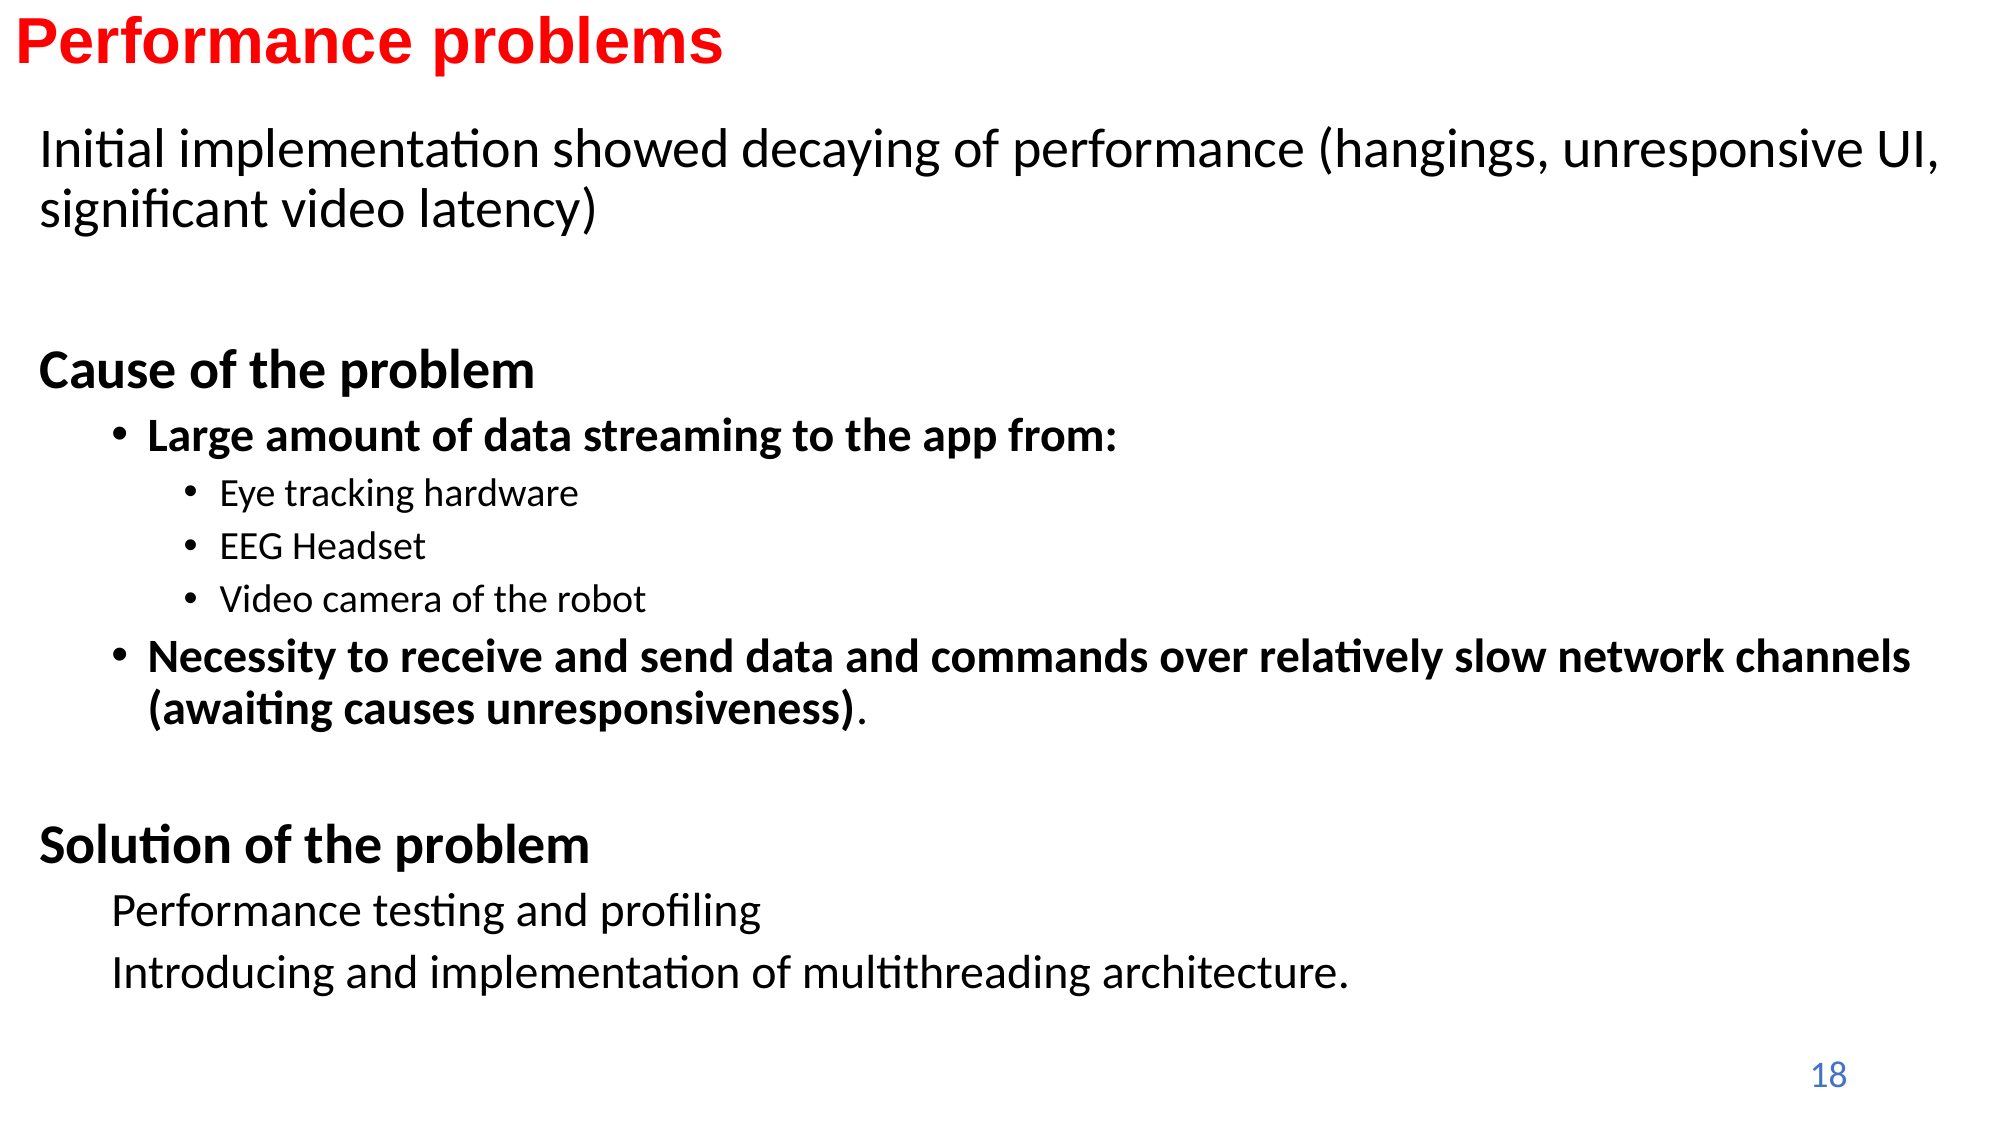

# Performance problems
Initial implementation showed decaying of performance (hangings, unresponsive UI, significant video latency)

Cause of the problem
Large amount of data streaming to the app from:
Eye tracking hardware
EEG Headset
Video camera of the robot
Necessity to receive and send data and commands over relatively slow network channels (awaiting causes unresponsiveness).

Solution of the problem
Performance testing and profiling
Introducing and implementation of multithreading architecture.
18